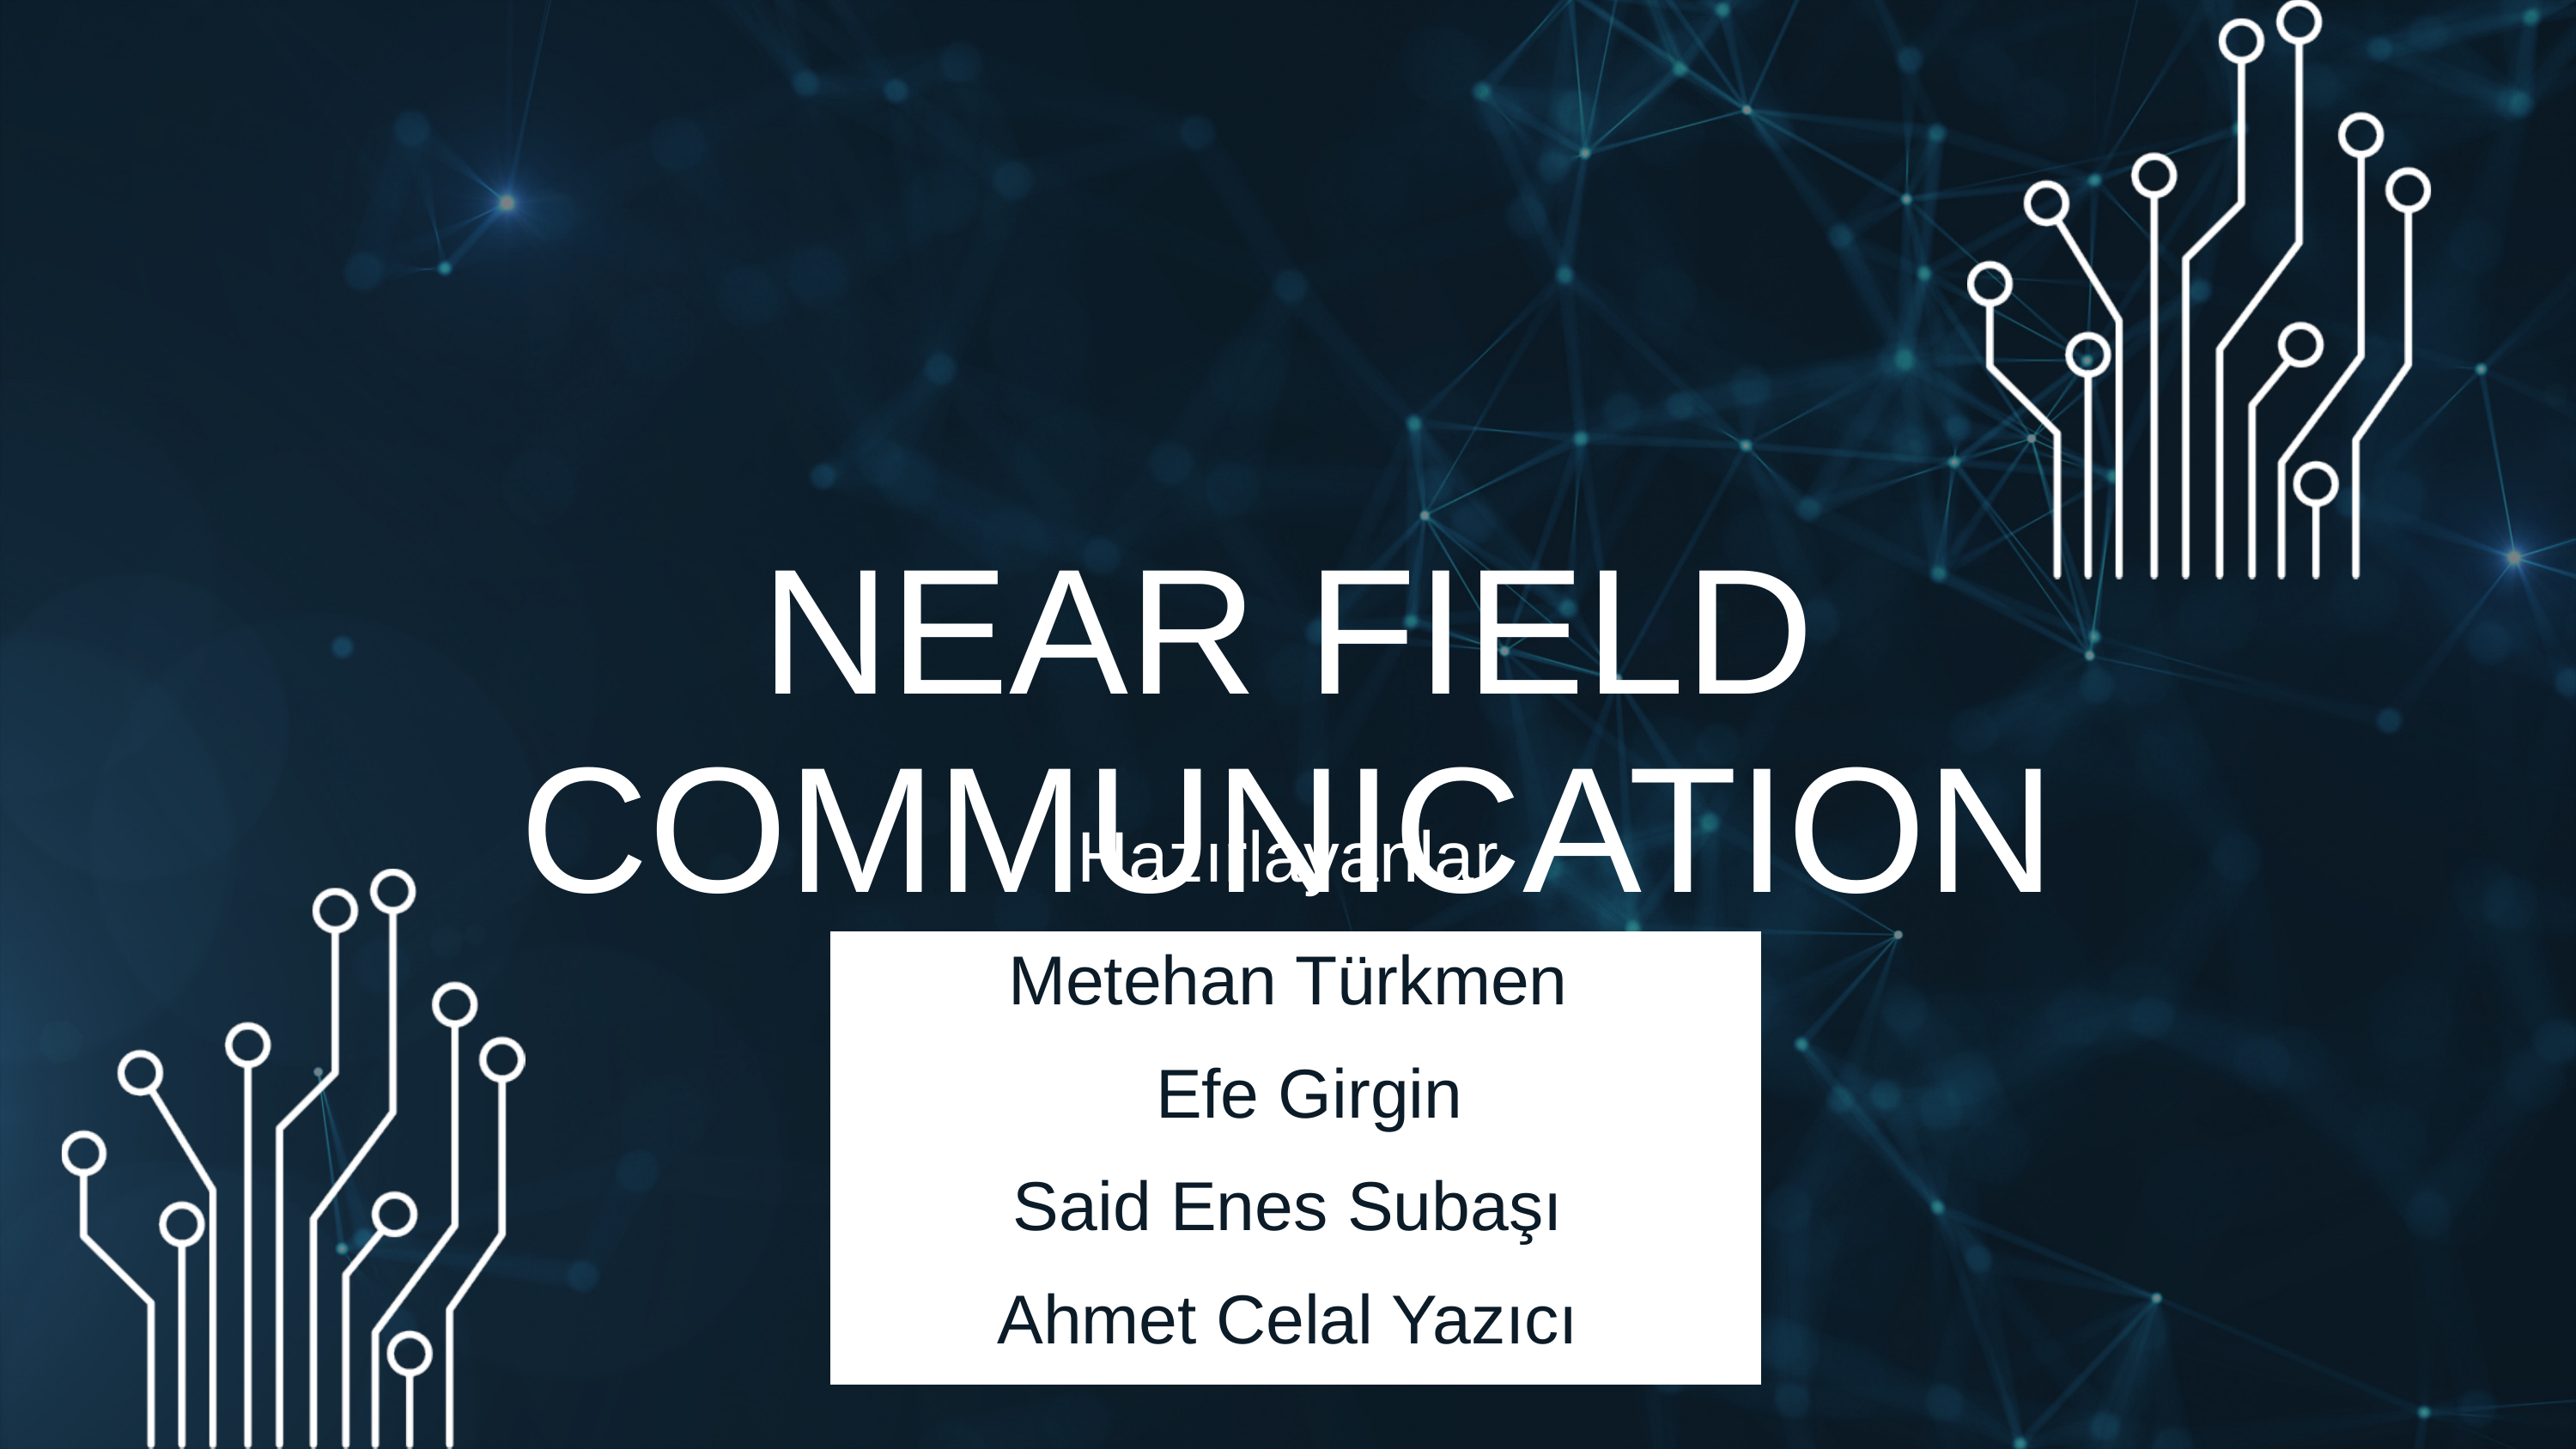

NEAR FIELD COMMUNICATION
Hazırlayanlar

Metehan Türkmen

Efe Girgin

Said Enes Subaşı

Ahmet Celal Yazıcı